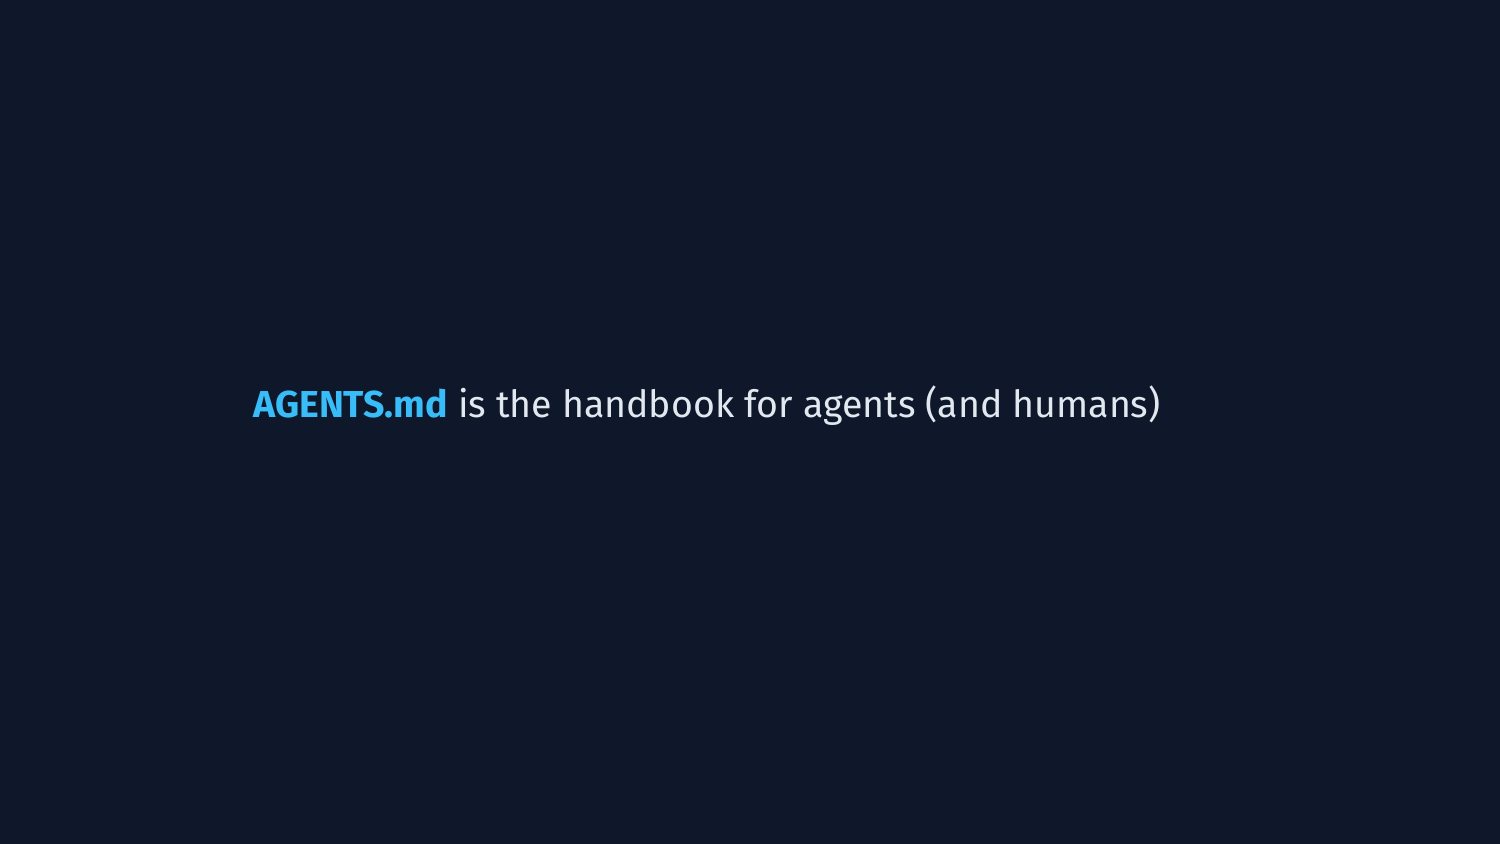

AGENTS.md is the handbook for agents (and humans)